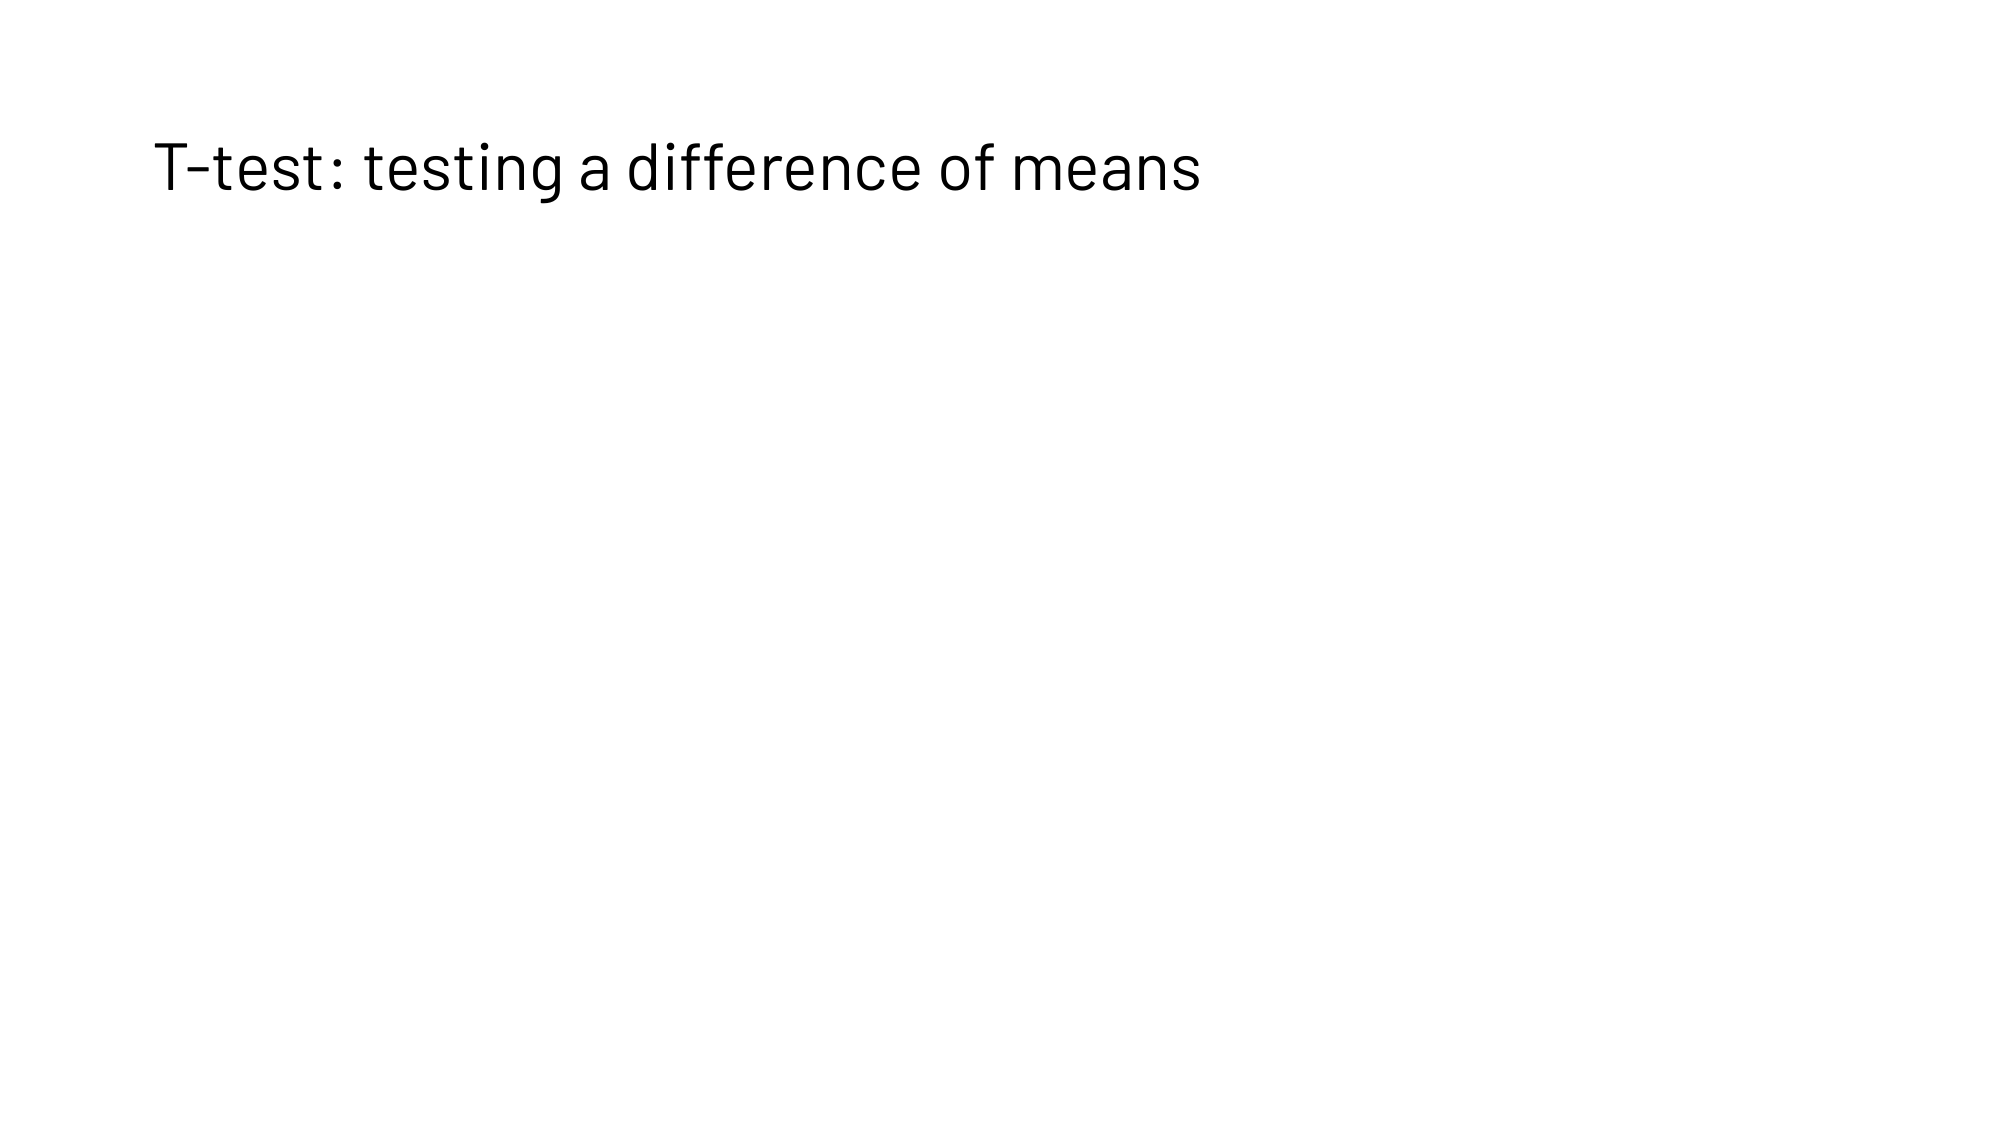

# T-test: testing a difference of means